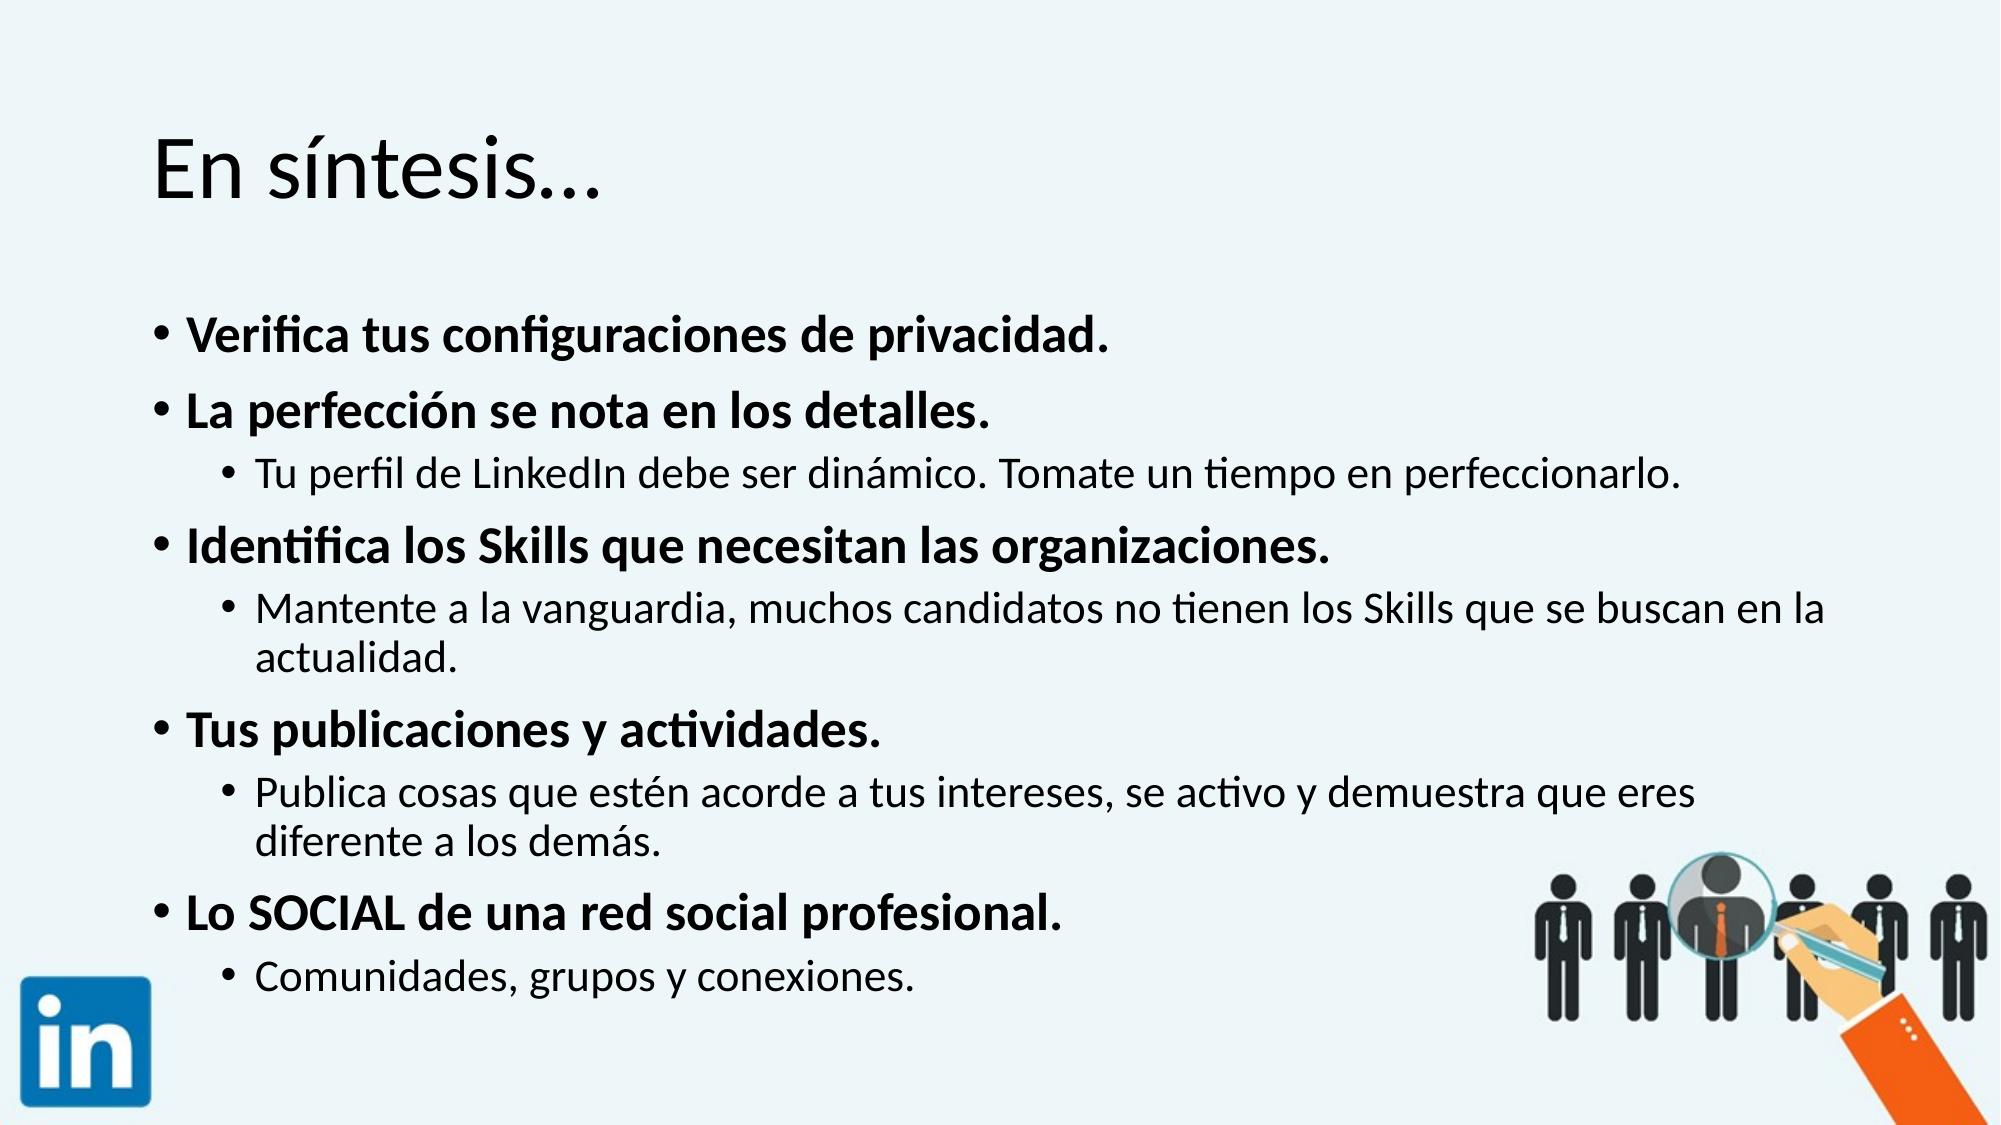

# En síntesis…
Verifica tus configuraciones de privacidad.
La perfección se nota en los detalles.
Tu perfil de LinkedIn debe ser dinámico. Tomate un tiempo en perfeccionarlo.
Identifica los Skills que necesitan las organizaciones.
Mantente a la vanguardia, muchos candidatos no tienen los Skills que se buscan en la actualidad.
Tus publicaciones y actividades.
Publica cosas que estén acorde a tus intereses, se activo y demuestra que eres diferente a los demás.
Lo SOCIAL de una red social profesional.
Comunidades, grupos y conexiones.